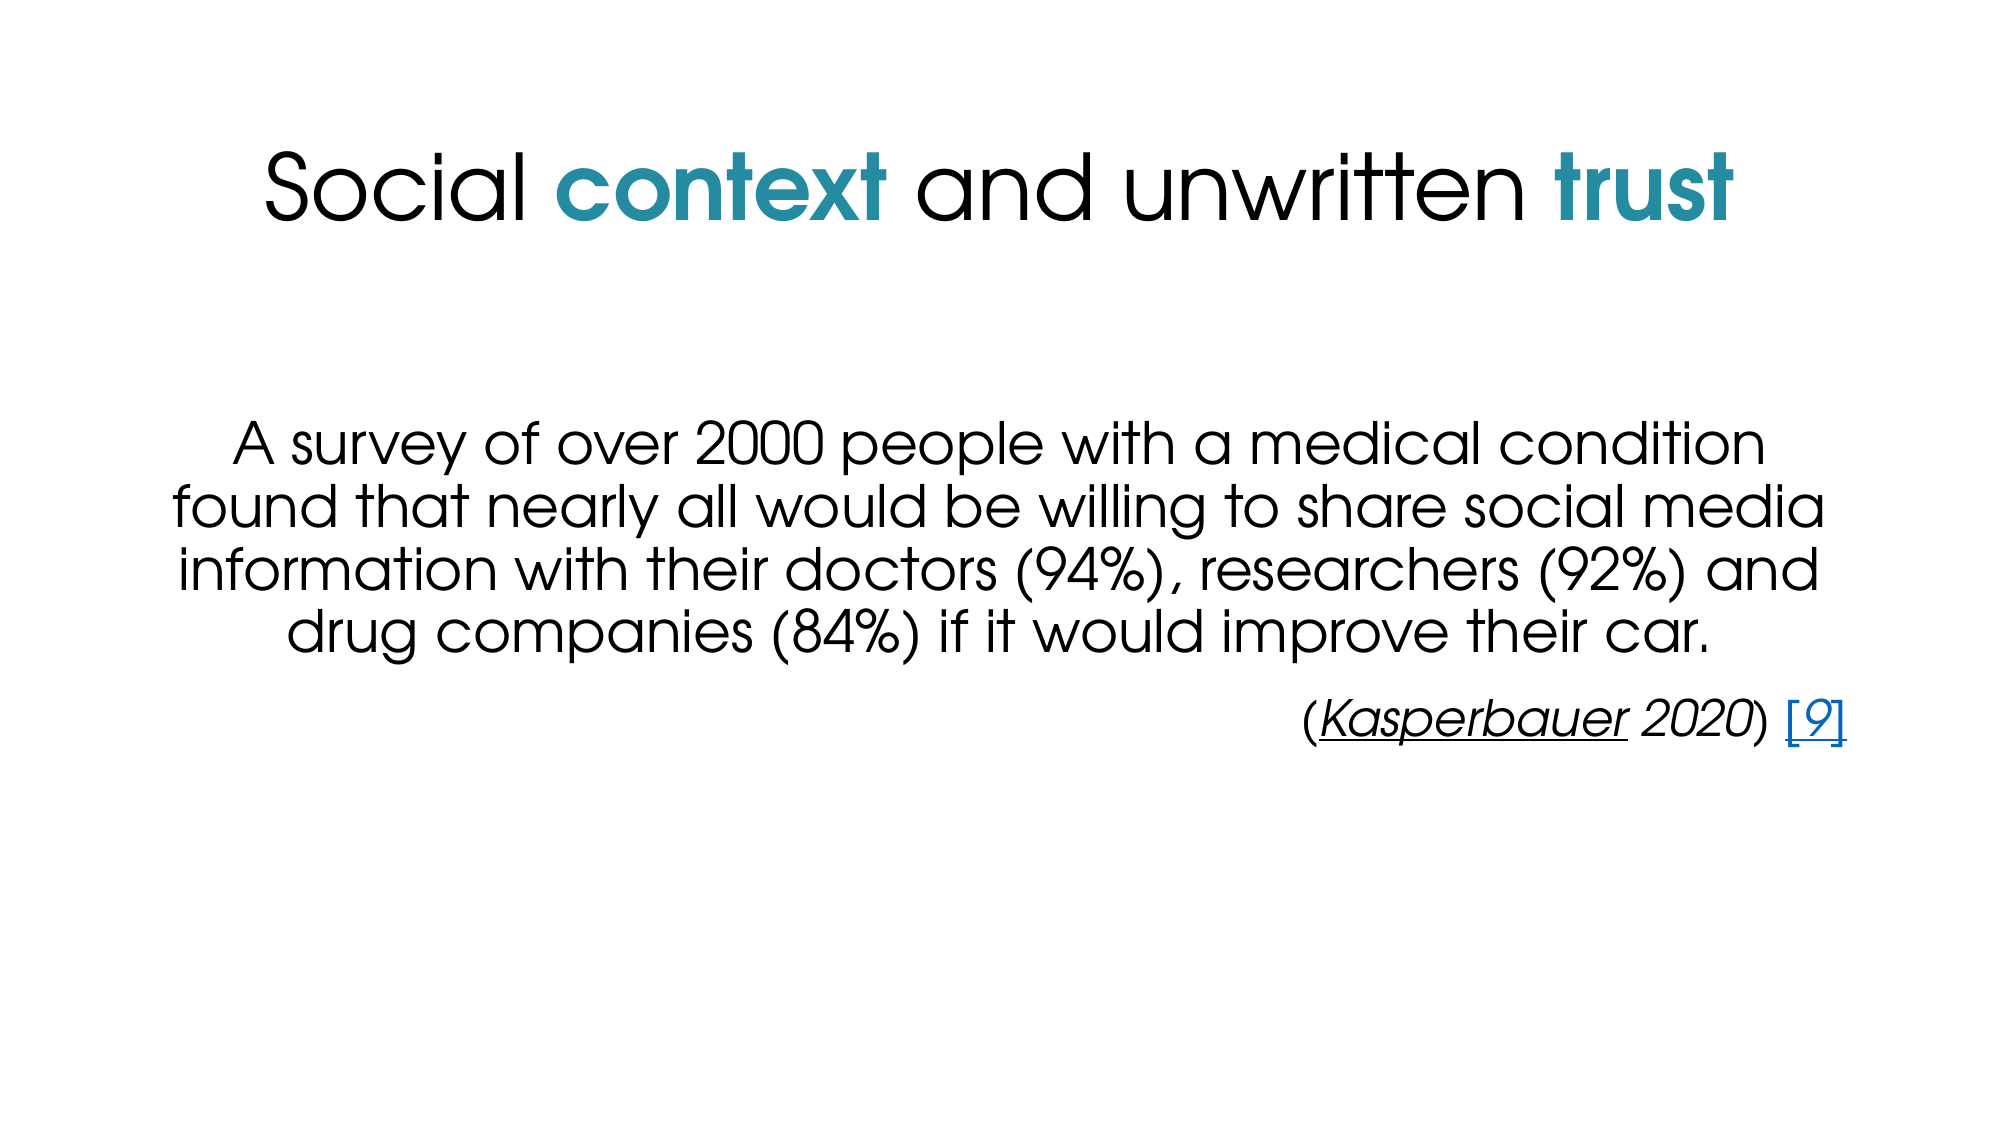

# Social context and unwritten trust
A survey of over 2000 people with a medical condition found that nearly all would be willing to share social media information with their doctors (94%), researchers (92%) and drug companies (84%) if it would improve their car.
 (Kasperbauer 2020) [9]